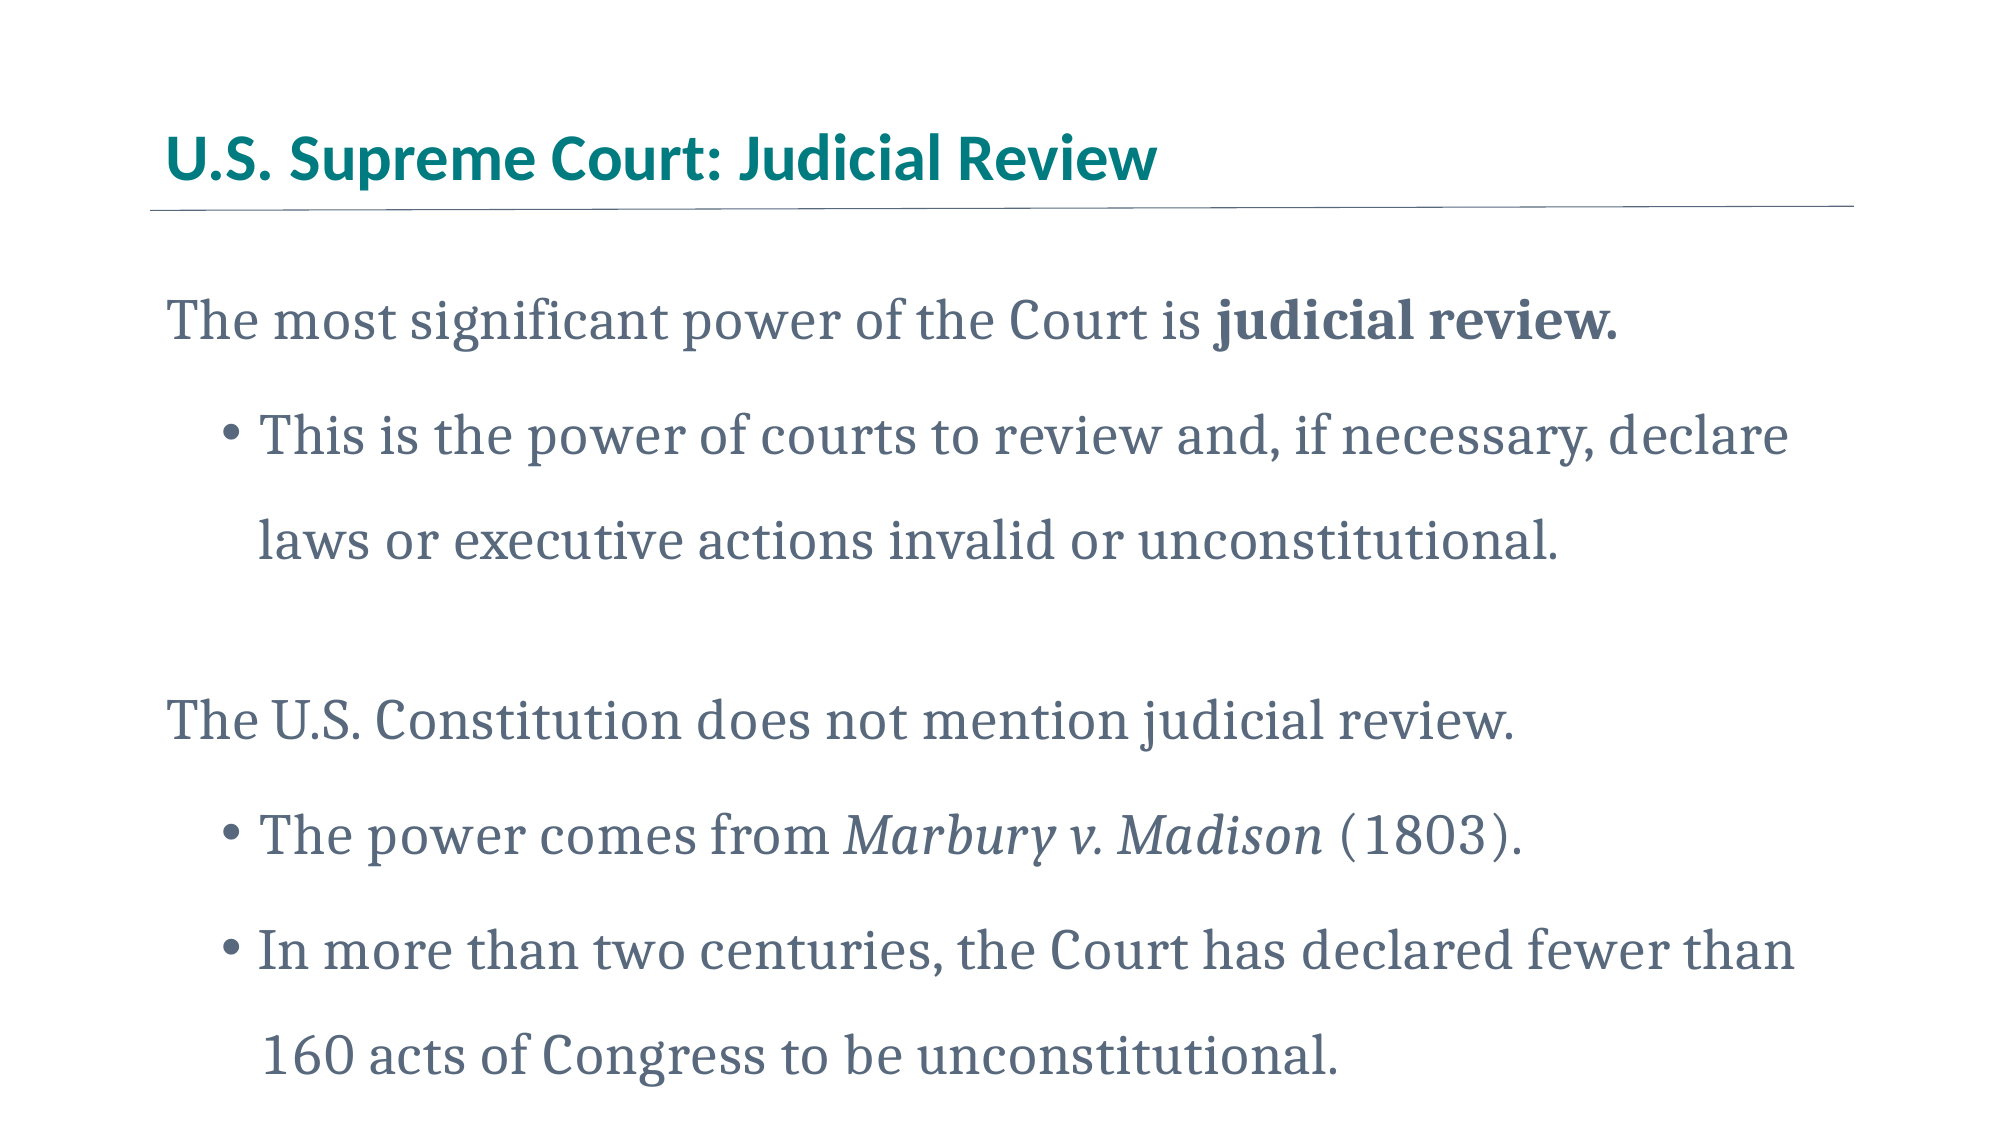

# U.S. Supreme Court: Judicial Review
The most significant power of the Court is judicial review.
This is the power of courts to review and, if necessary, declare laws or executive actions invalid or unconstitutional.

The U.S. Constitution does not mention judicial review.
The power comes from Marbury v. Madison (1803).
In more than two centuries, the Court has declared fewer than 160 acts of Congress to be unconstitutional.